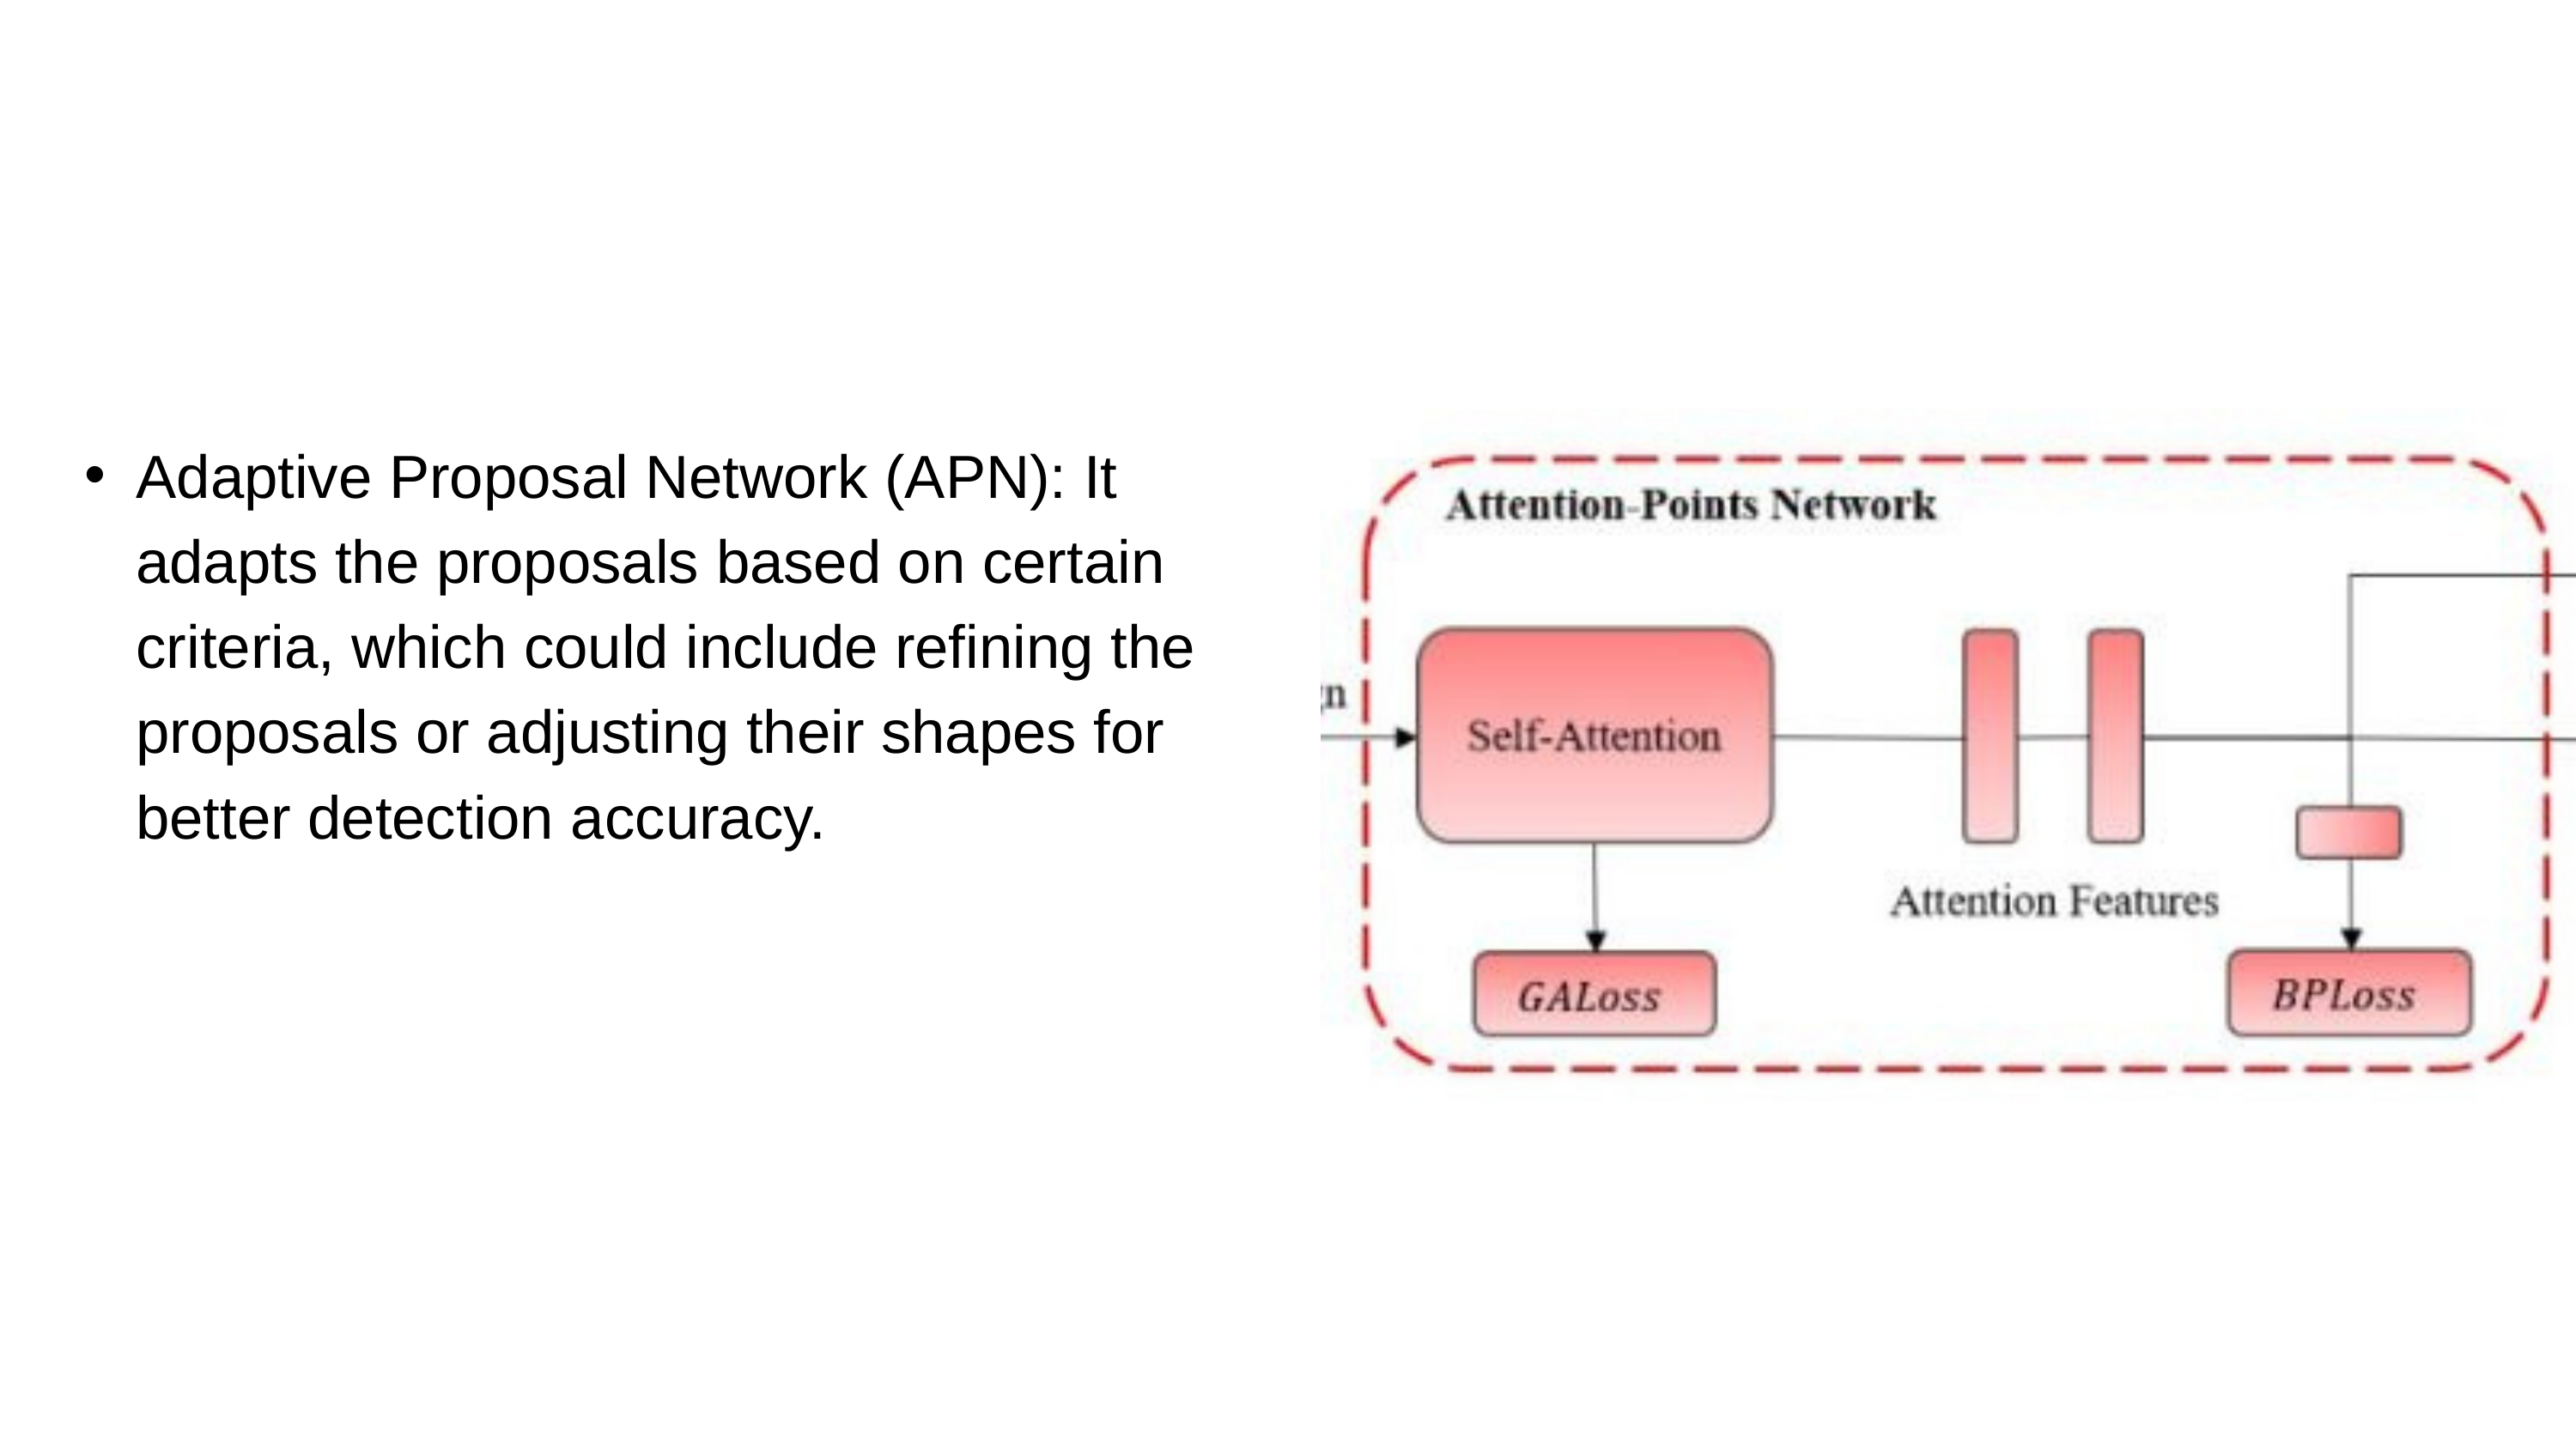

Adaptive Proposal Network (APN): It adapts the proposals based on certain criteria, which could include refining the proposals or adjusting their shapes for better detection accuracy.